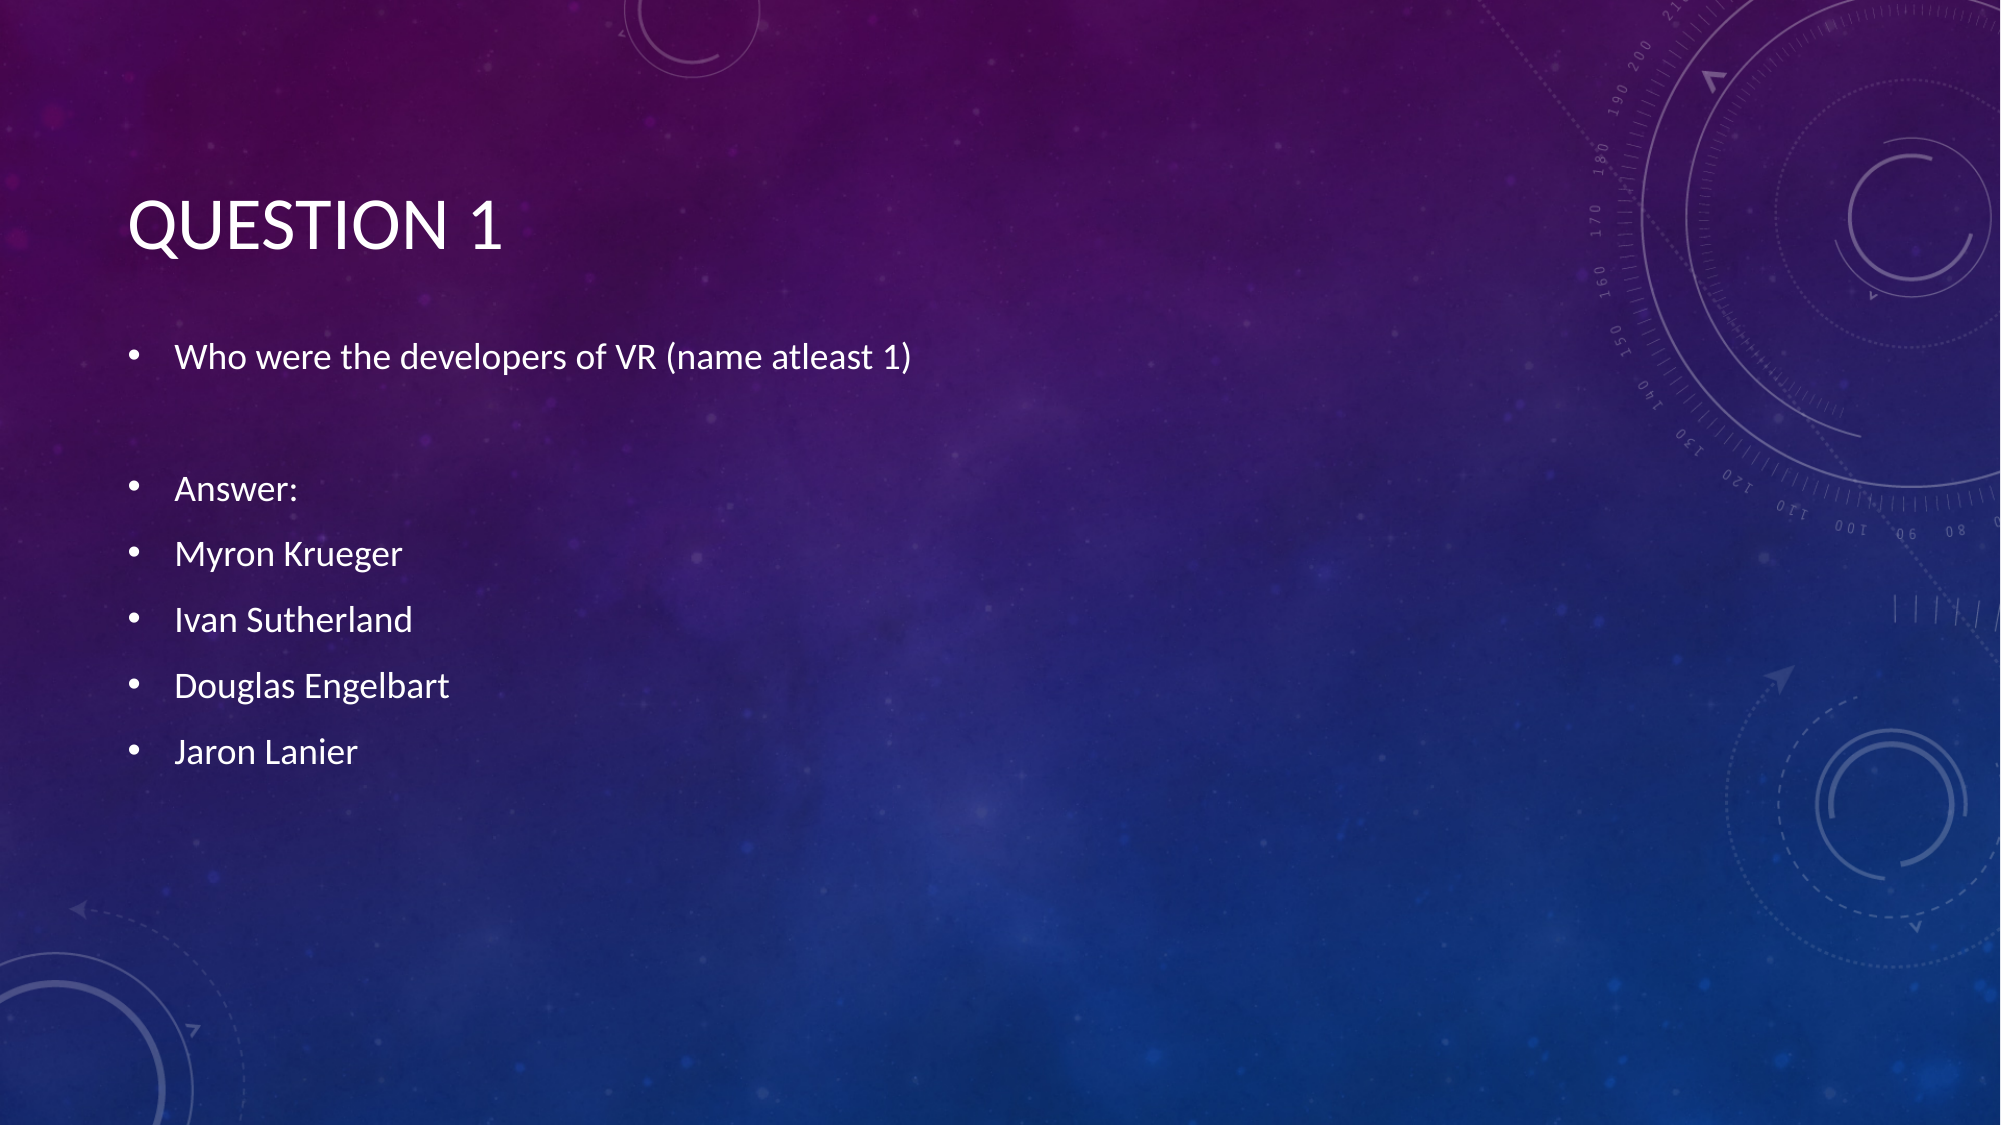

# Question 1
Who were the developers of VR (name atleast 1)

Answer:
Myron Krueger
Ivan Sutherland
Douglas Engelbart
Jaron Lanier